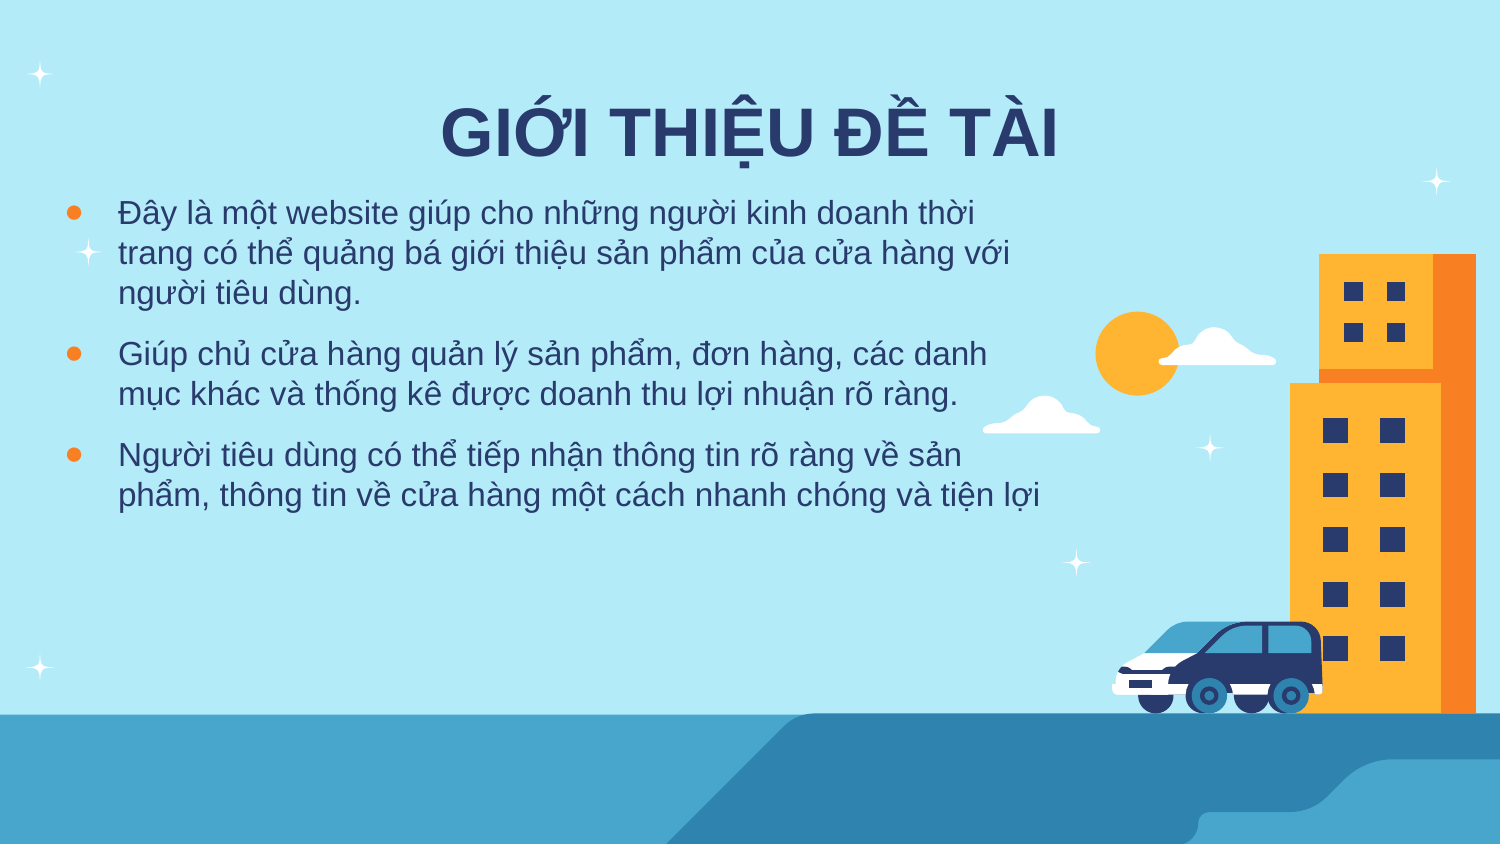

# GIỚI THIỆU ĐỀ TÀI
Đây là một website giúp cho những người kinh doanh thời trang có thể quảng bá giới thiệu sản phẩm của cửa hàng với người tiêu dùng.
Giúp chủ cửa hàng quản lý sản phẩm, đơn hàng, các danh mục khác và thống kê được doanh thu lợi nhuận rõ ràng.
Người tiêu dùng có thể tiếp nhận thông tin rõ ràng về sản phẩm, thông tin về cửa hàng một cách nhanh chóng và tiện lợi